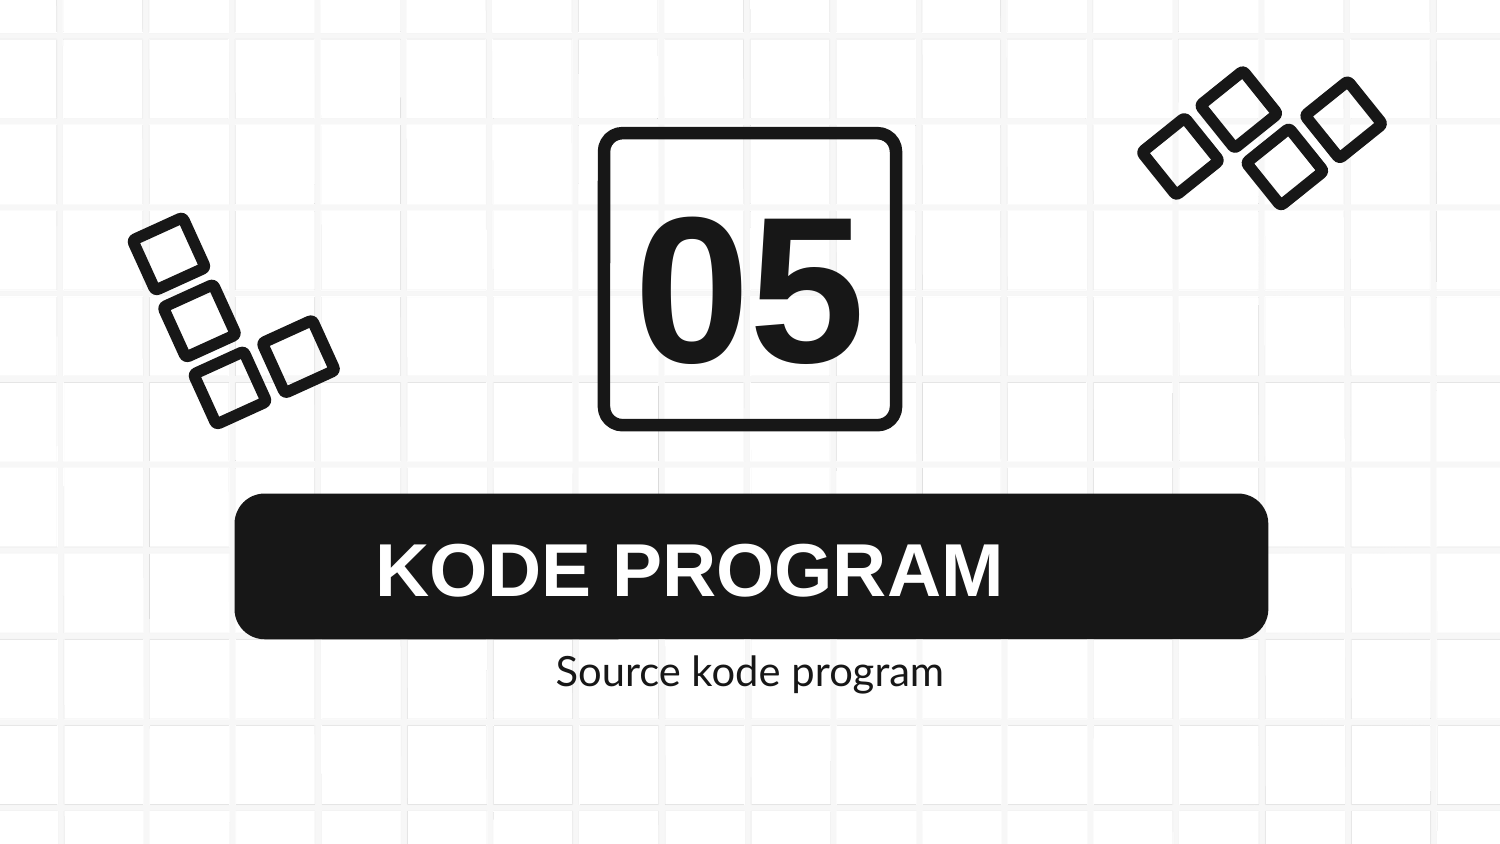

05

# KODE PROGRAM
Source kode program